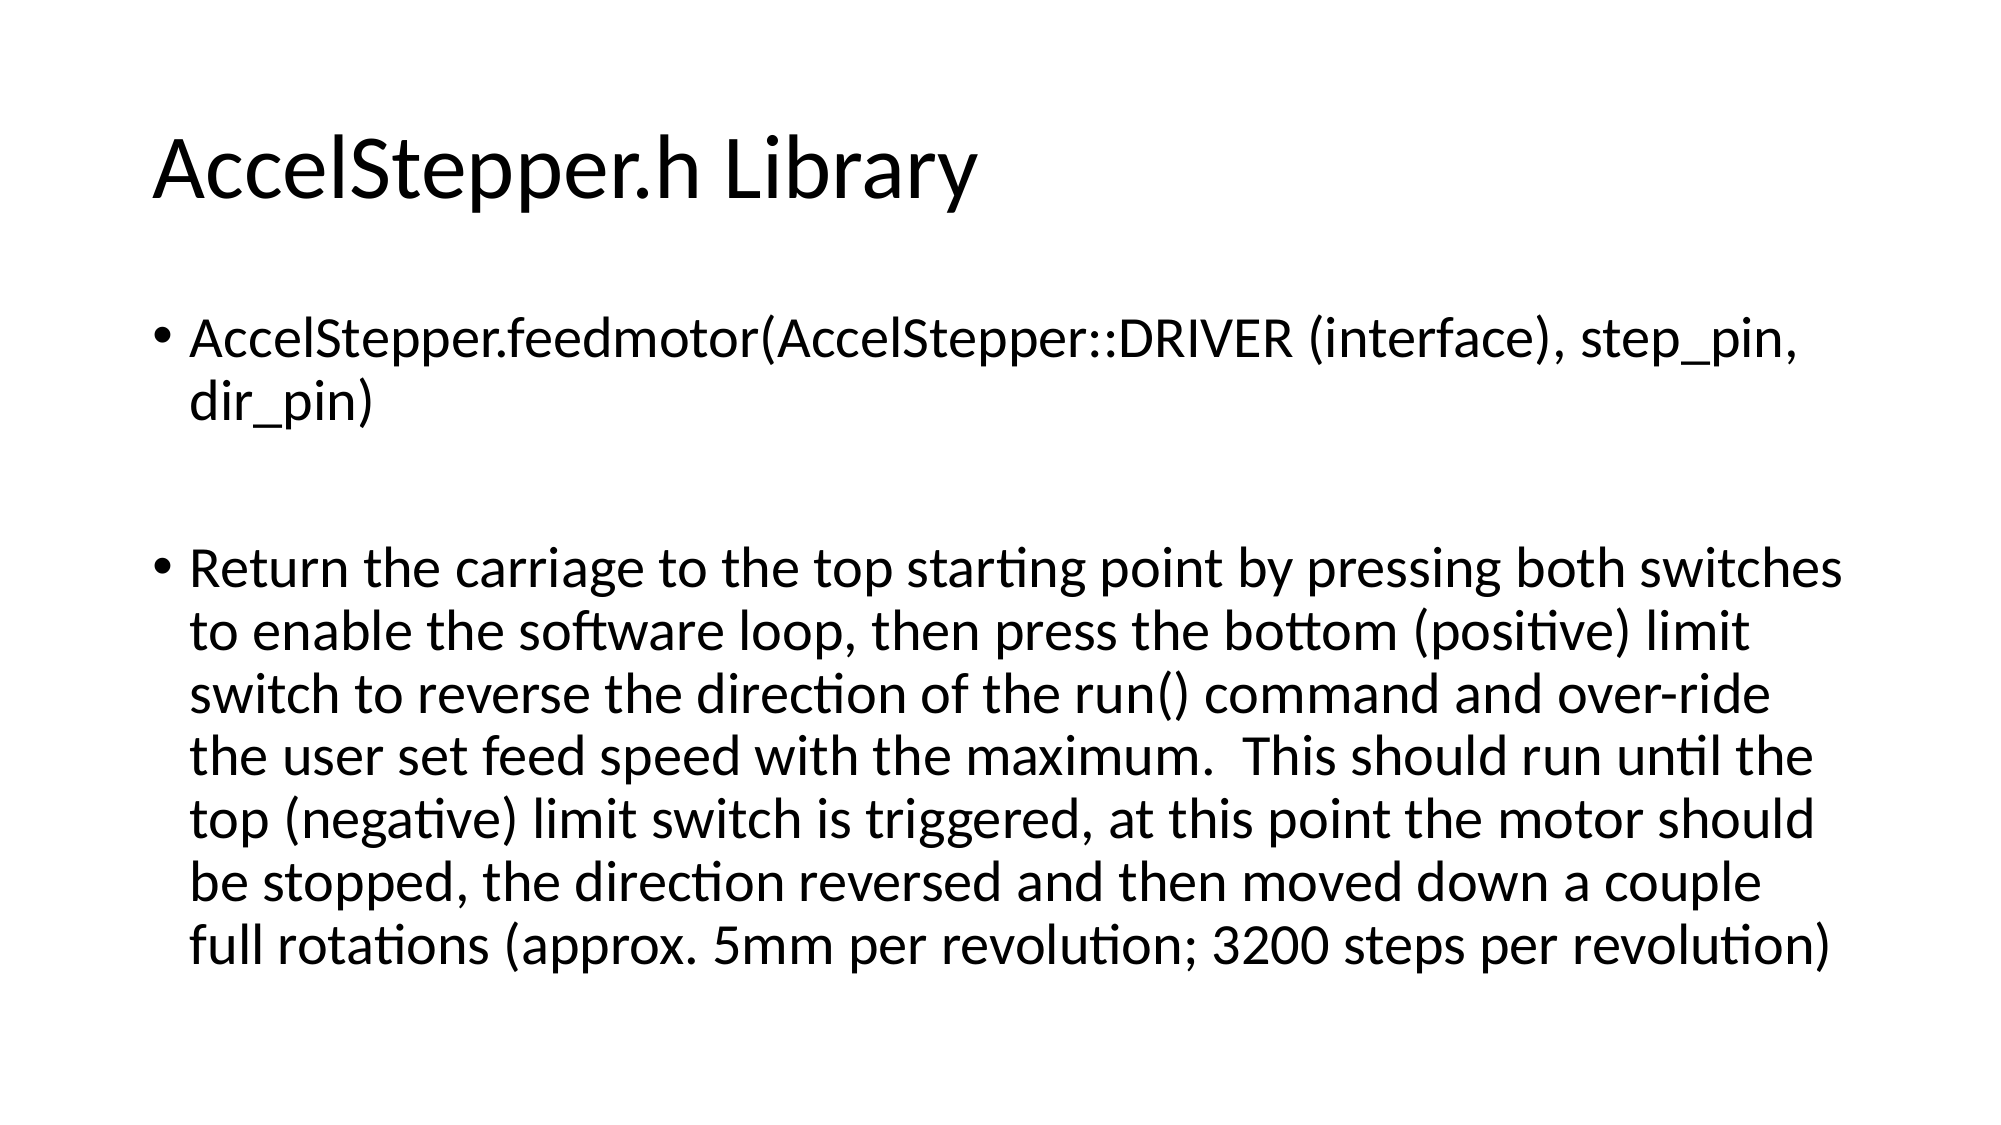

# AccelStepper.h Library
AccelStepper.feedmotor(AccelStepper::DRIVER (interface), step_pin, dir_pin)

Return the carriage to the top starting point by pressing both switches to enable the software loop, then press the bottom (positive) limit switch to reverse the direction of the run() command and over-ride the user set feed speed with the maximum.  This should run until the top (negative) limit switch is triggered, at this point the motor should be stopped, the direction reversed and then moved down a couple full rotations (approx. 5mm per revolution; 3200 steps per revolution)